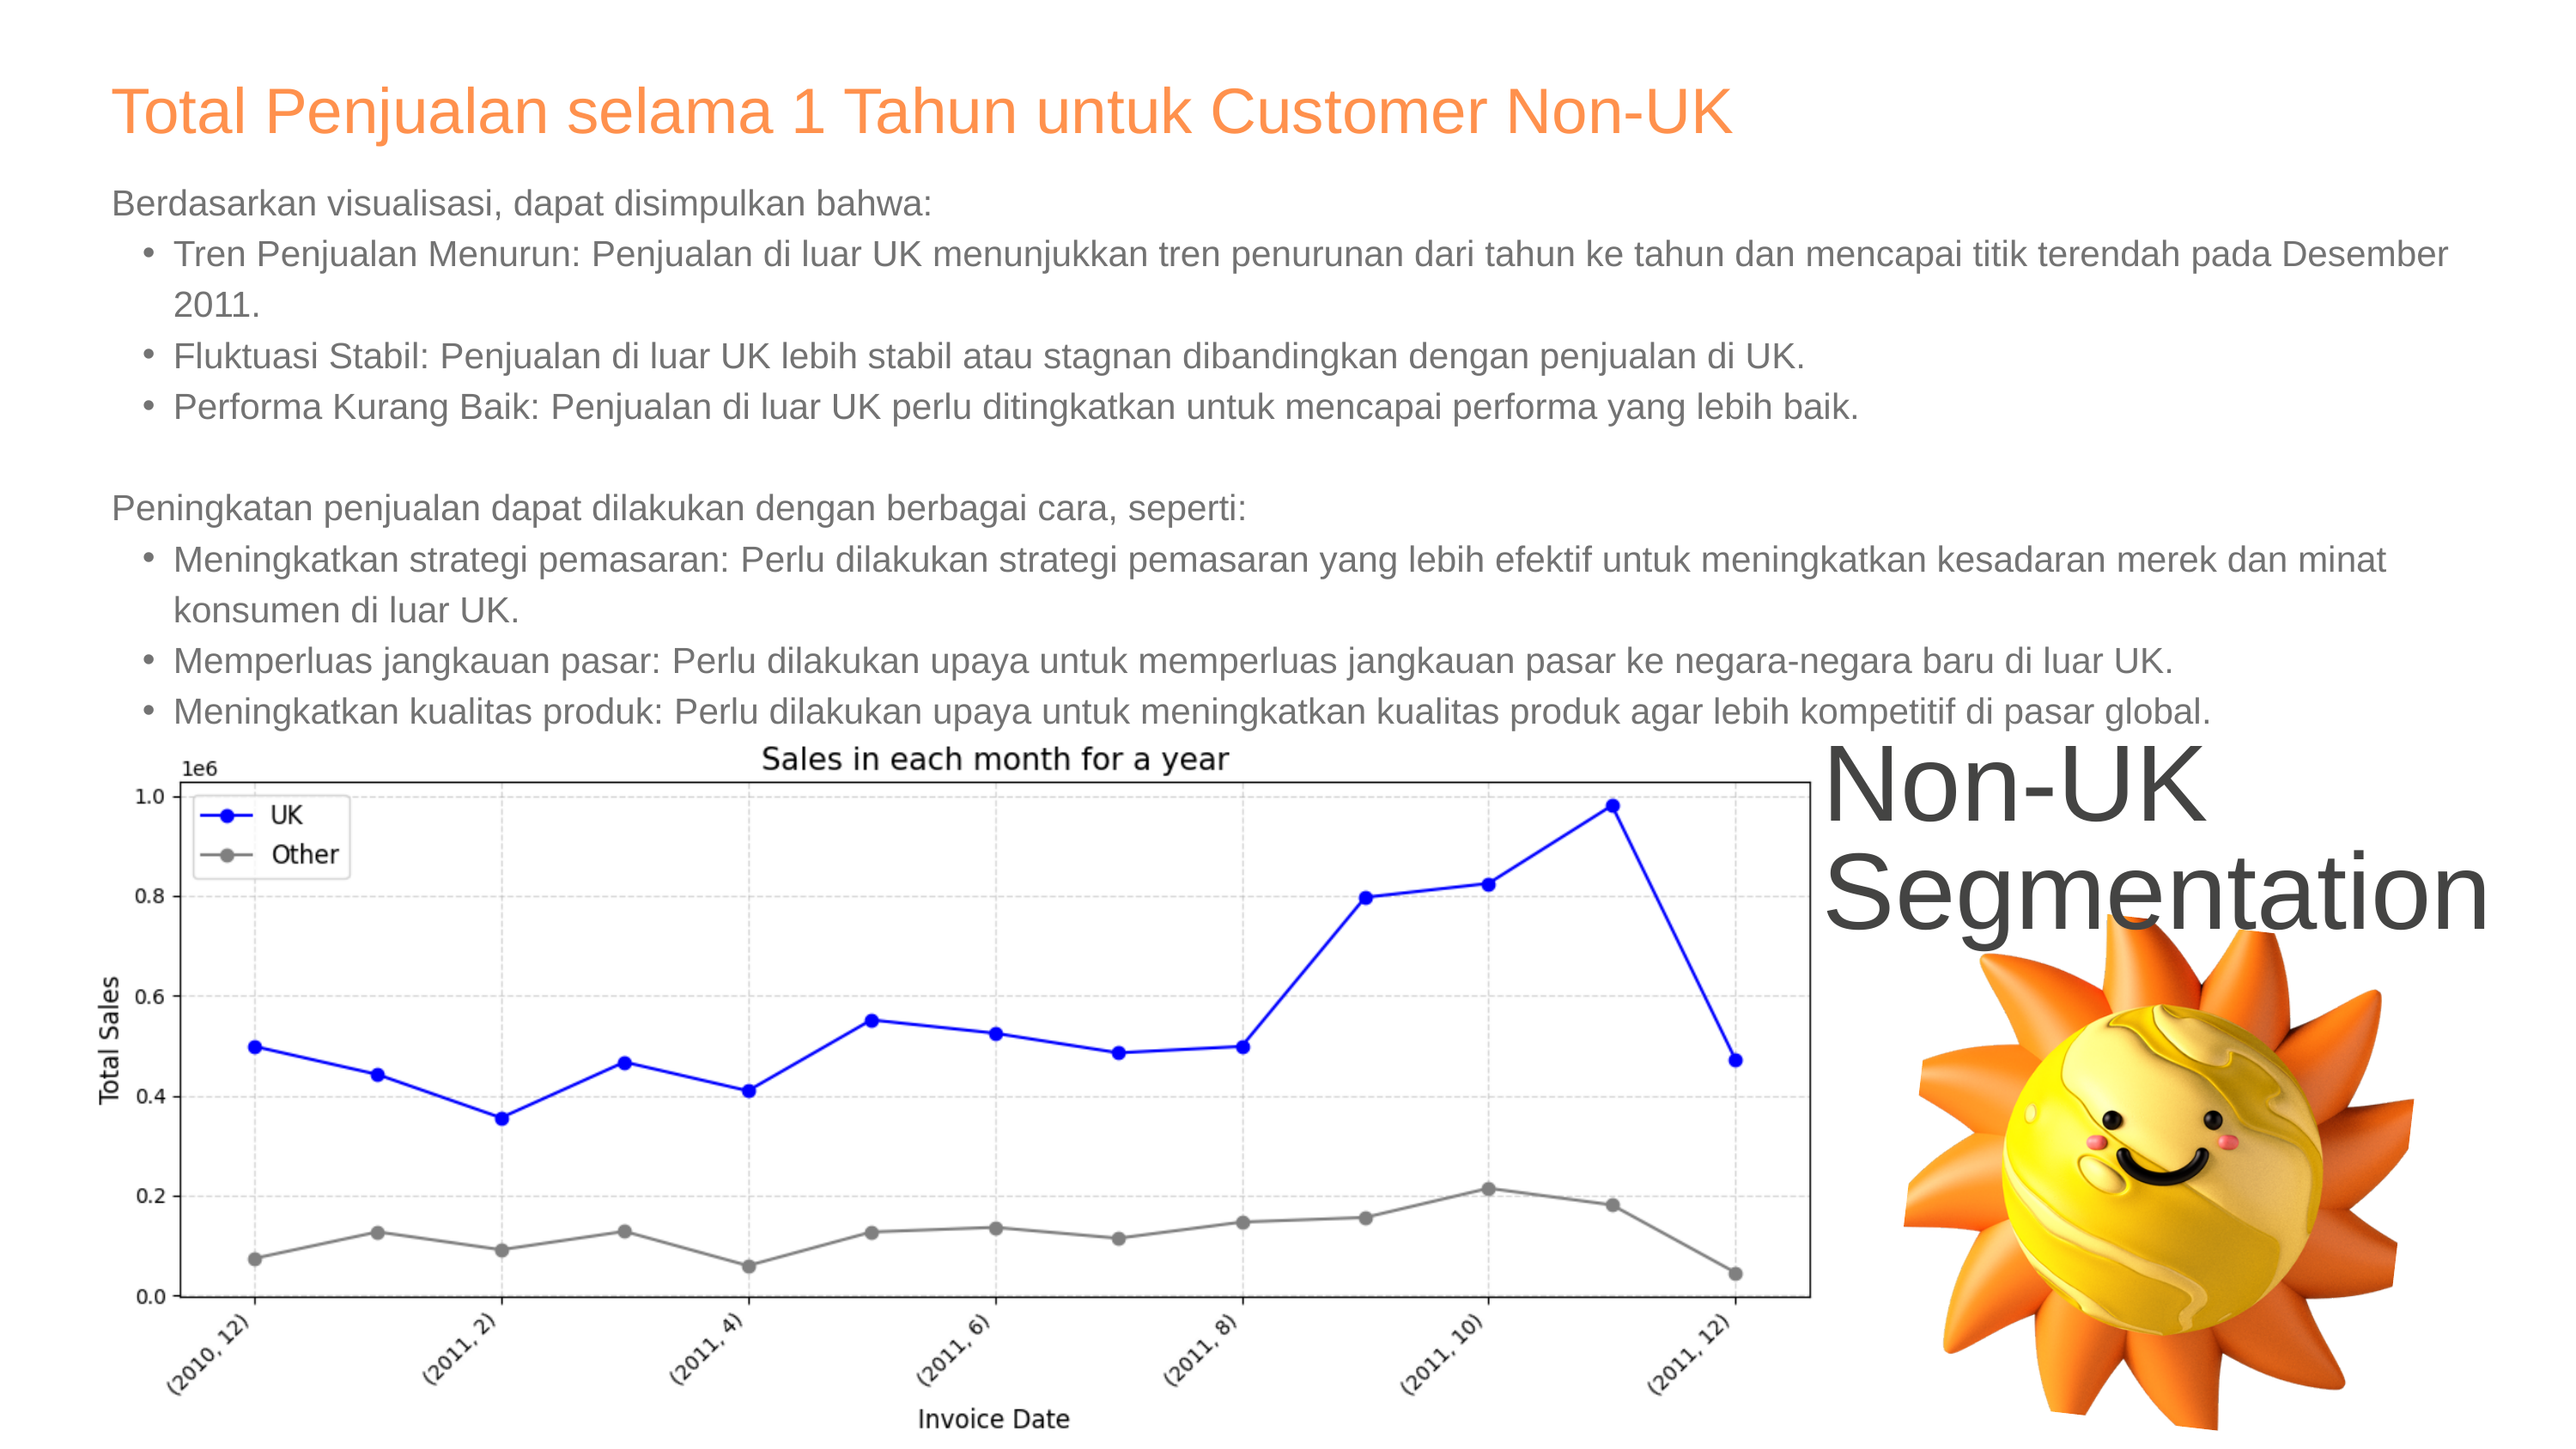

Total Penjualan selama 1 Tahun untuk Customer Non-UK
Berdasarkan visualisasi, dapat disimpulkan bahwa:
Tren Penjualan Menurun: Penjualan di luar UK menunjukkan tren penurunan dari tahun ke tahun dan mencapai titik terendah pada Desember 2011.
Fluktuasi Stabil: Penjualan di luar UK lebih stabil atau stagnan dibandingkan dengan penjualan di UK.
Performa Kurang Baik: Penjualan di luar UK perlu ditingkatkan untuk mencapai performa yang lebih baik.

Peningkatan penjualan dapat dilakukan dengan berbagai cara, seperti:
Meningkatkan strategi pemasaran: Perlu dilakukan strategi pemasaran yang lebih efektif untuk meningkatkan kesadaran merek dan minat konsumen di luar UK.
Memperluas jangkauan pasar: Perlu dilakukan upaya untuk memperluas jangkauan pasar ke negara-negara baru di luar UK.
Meningkatkan kualitas produk: Perlu dilakukan upaya untuk meningkatkan kualitas produk agar lebih kompetitif di pasar global.

Non-UK Segmentation